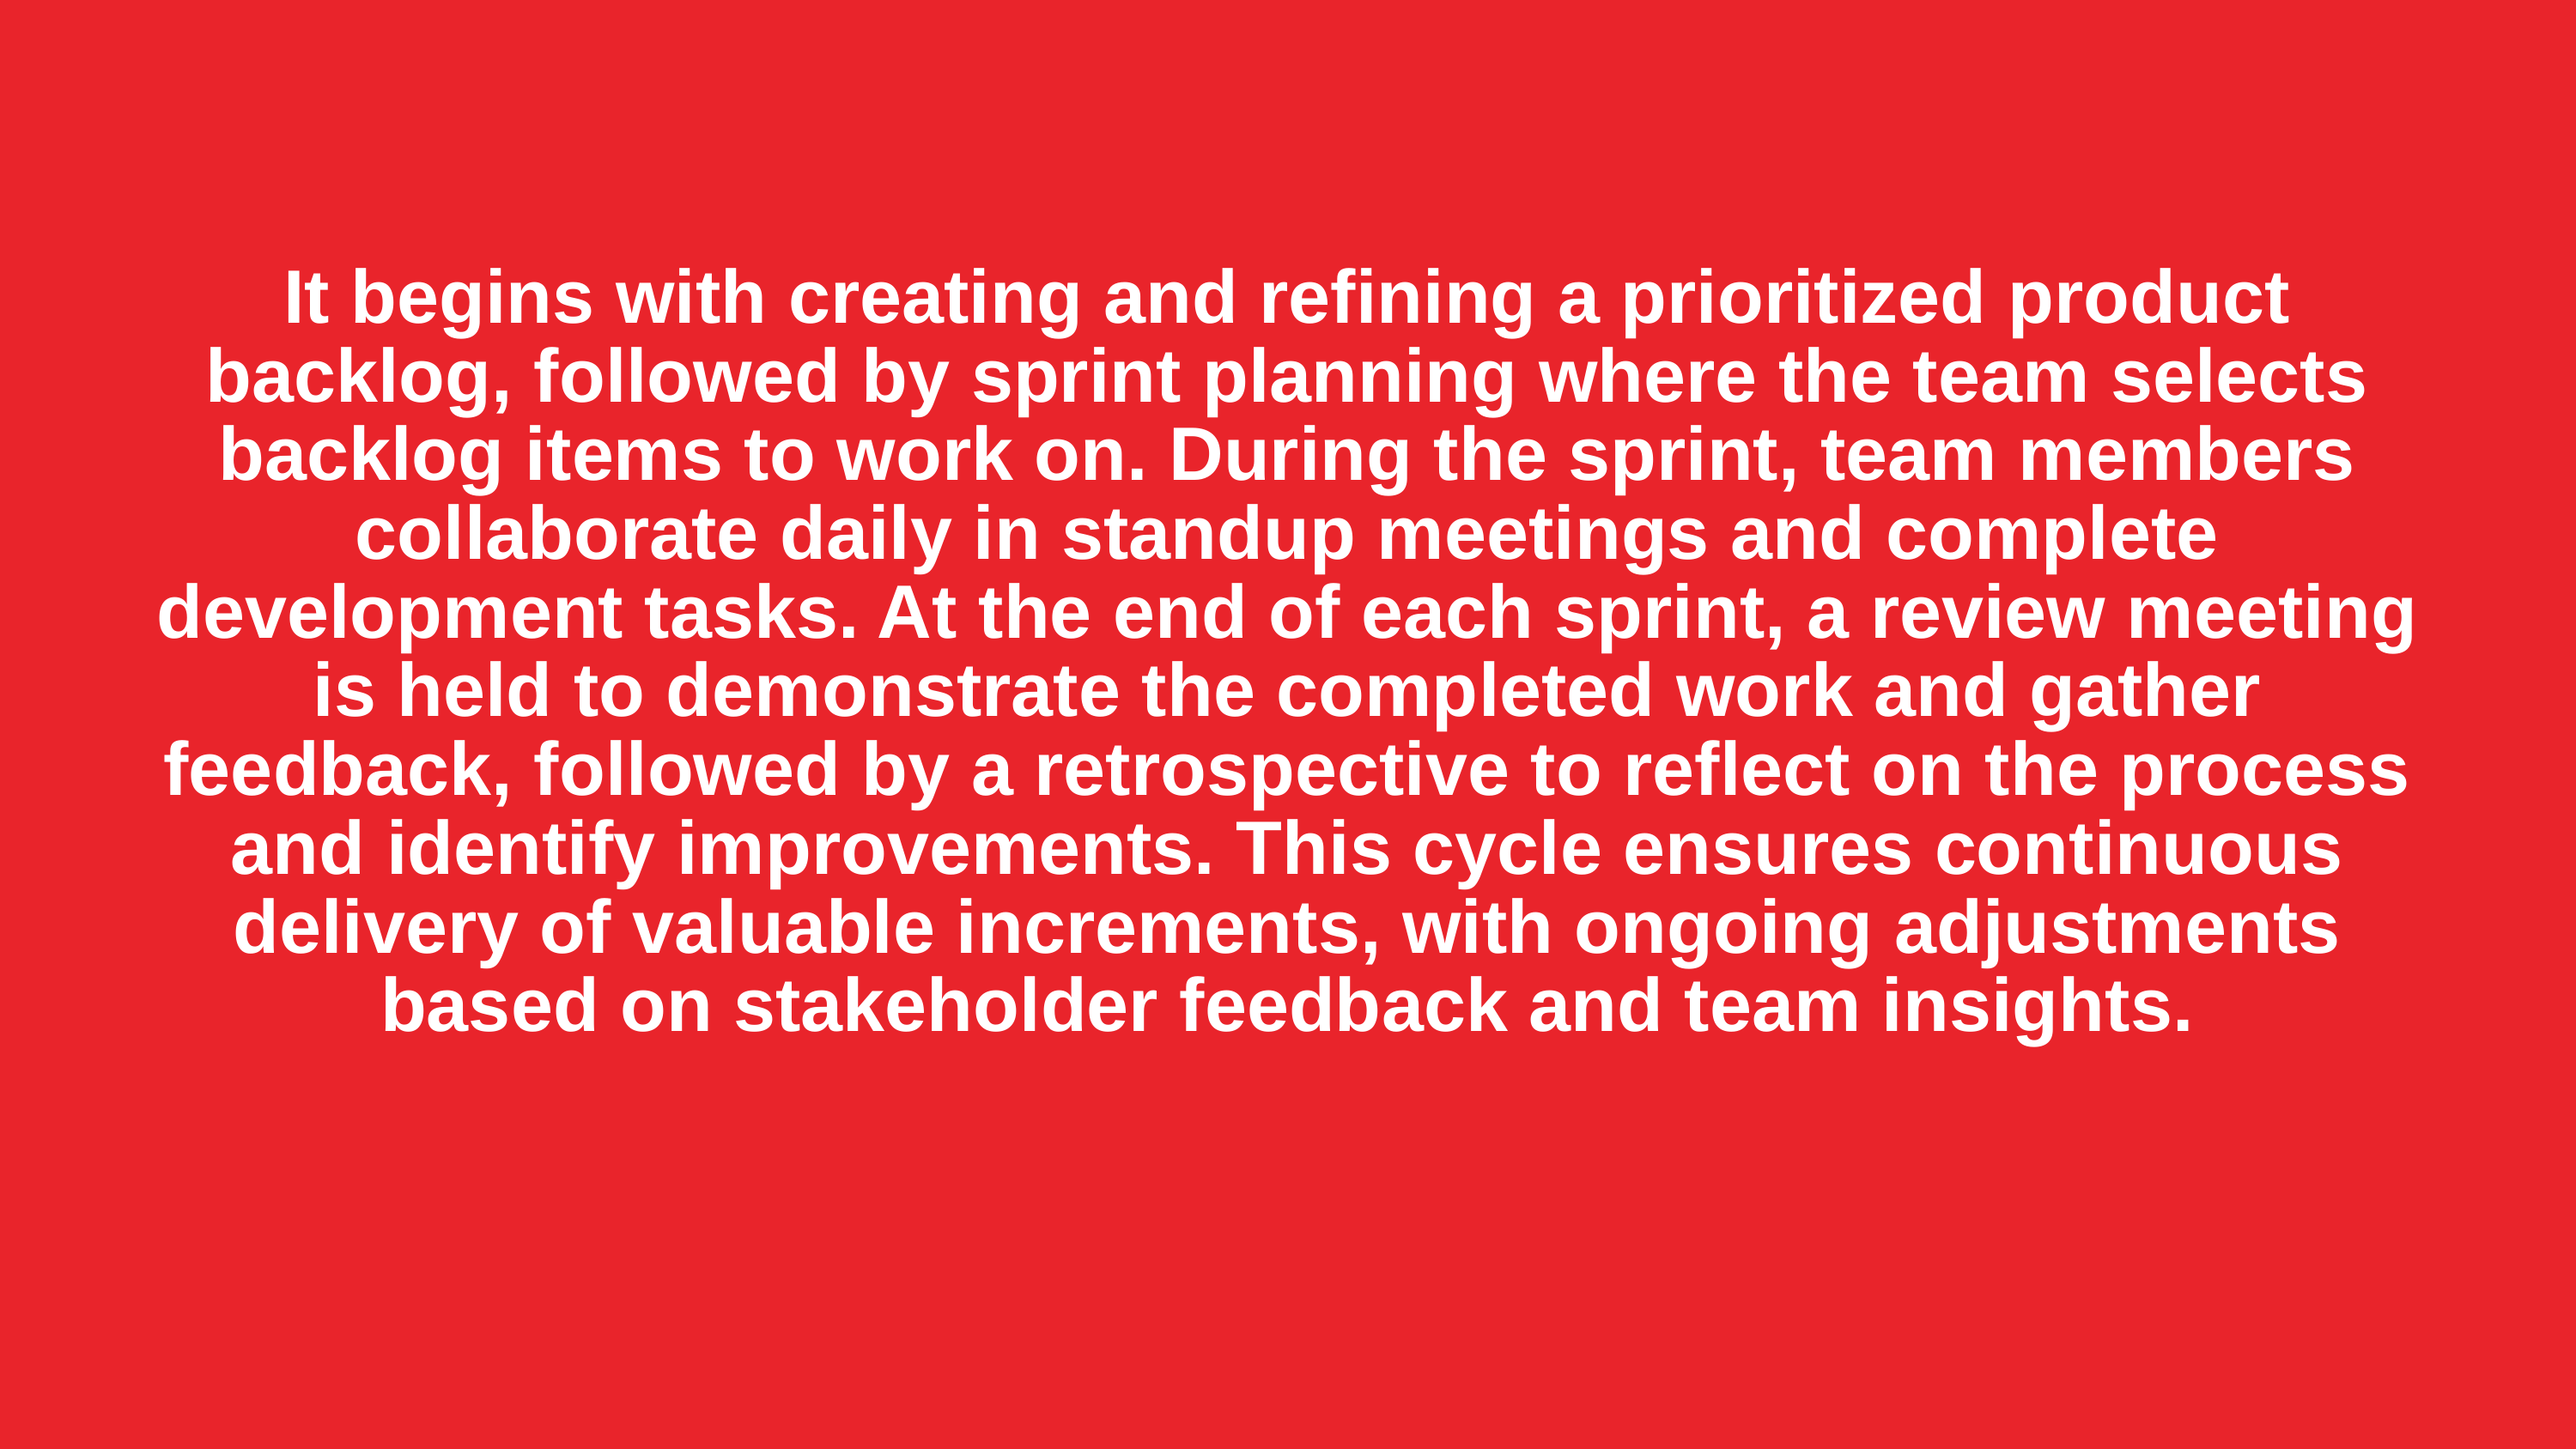

It begins with creating and refining a prioritized product backlog, followed by sprint planning where the team selects backlog items to work on. During the sprint, team members collaborate daily in standup meetings and complete development tasks. At the end of each sprint, a review meeting is held to demonstrate the completed work and gather feedback, followed by a retrospective to reflect on the process and identify improvements. This cycle ensures continuous delivery of valuable increments, with ongoing adjustments based on stakeholder feedback and team insights.